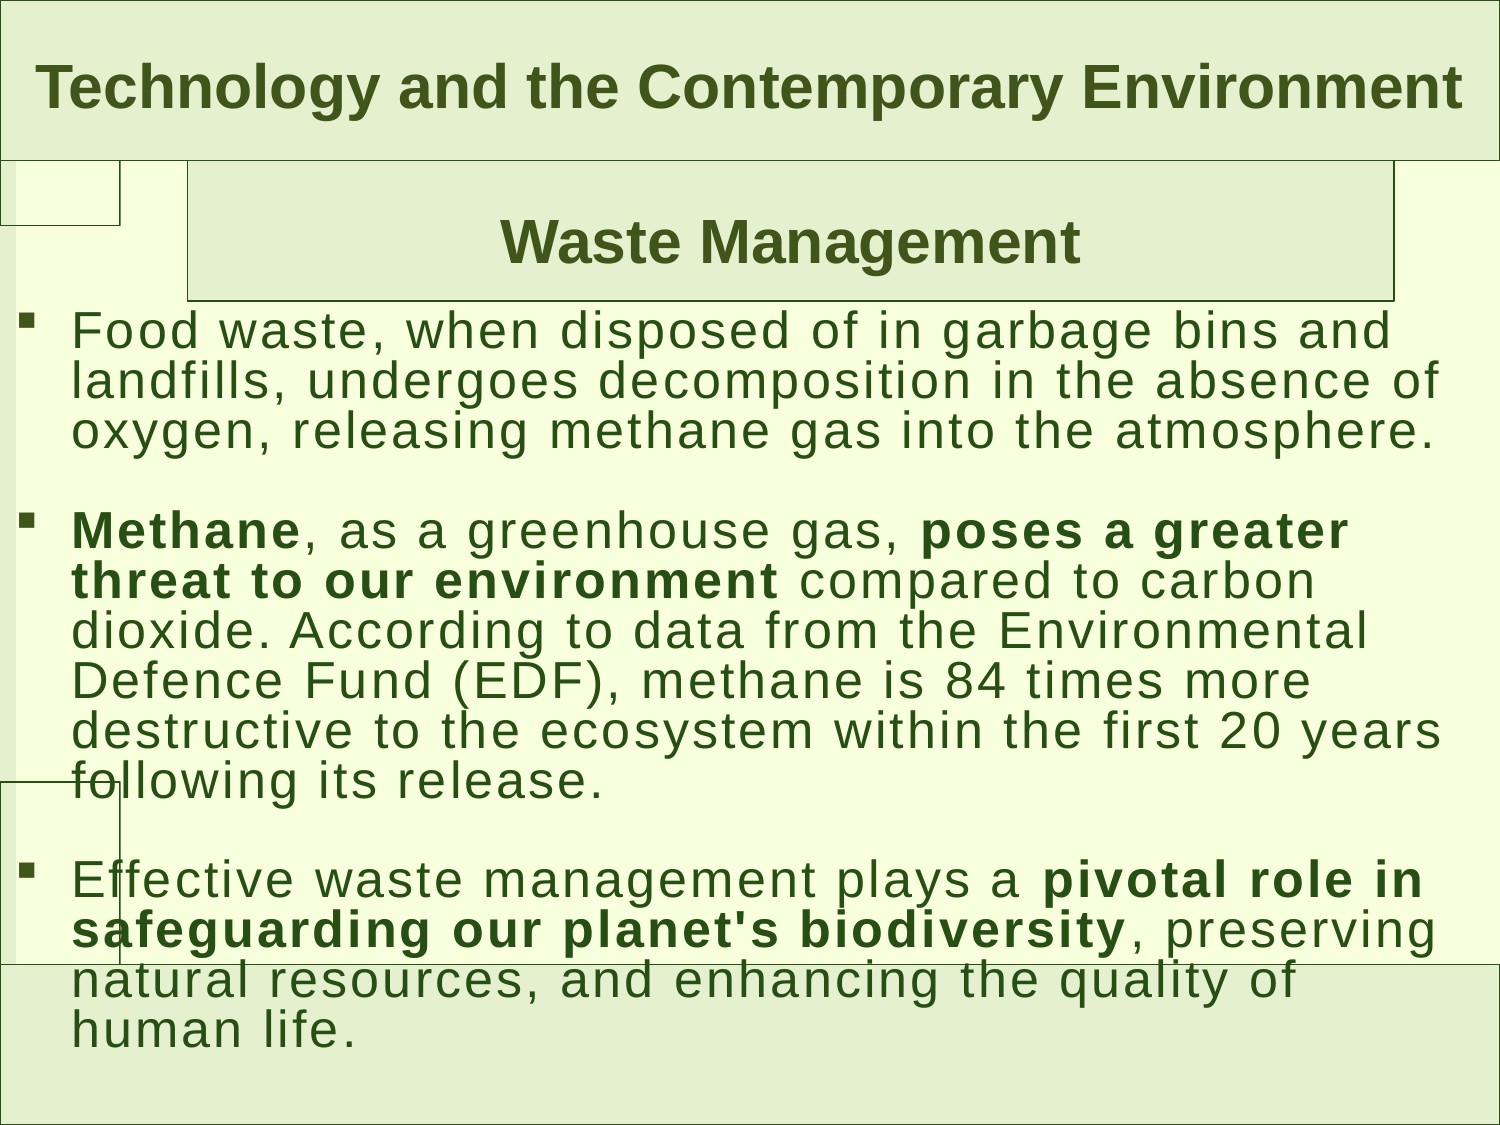

Technology and the Contemporary Environment
Waste Management
Food waste, when disposed of in garbage bins and landfills, undergoes decomposition in the absence of oxygen, releasing methane gas into the atmosphere.

Methane, as a greenhouse gas, poses a greater threat to our environment compared to carbon dioxide. According to data from the Environmental Defence Fund (EDF), methane is 84 times more destructive to the ecosystem within the first 20 years following its release.

Effective waste management plays a pivotal role in safeguarding our planet's biodiversity, preserving natural resources, and enhancing the quality of human life.